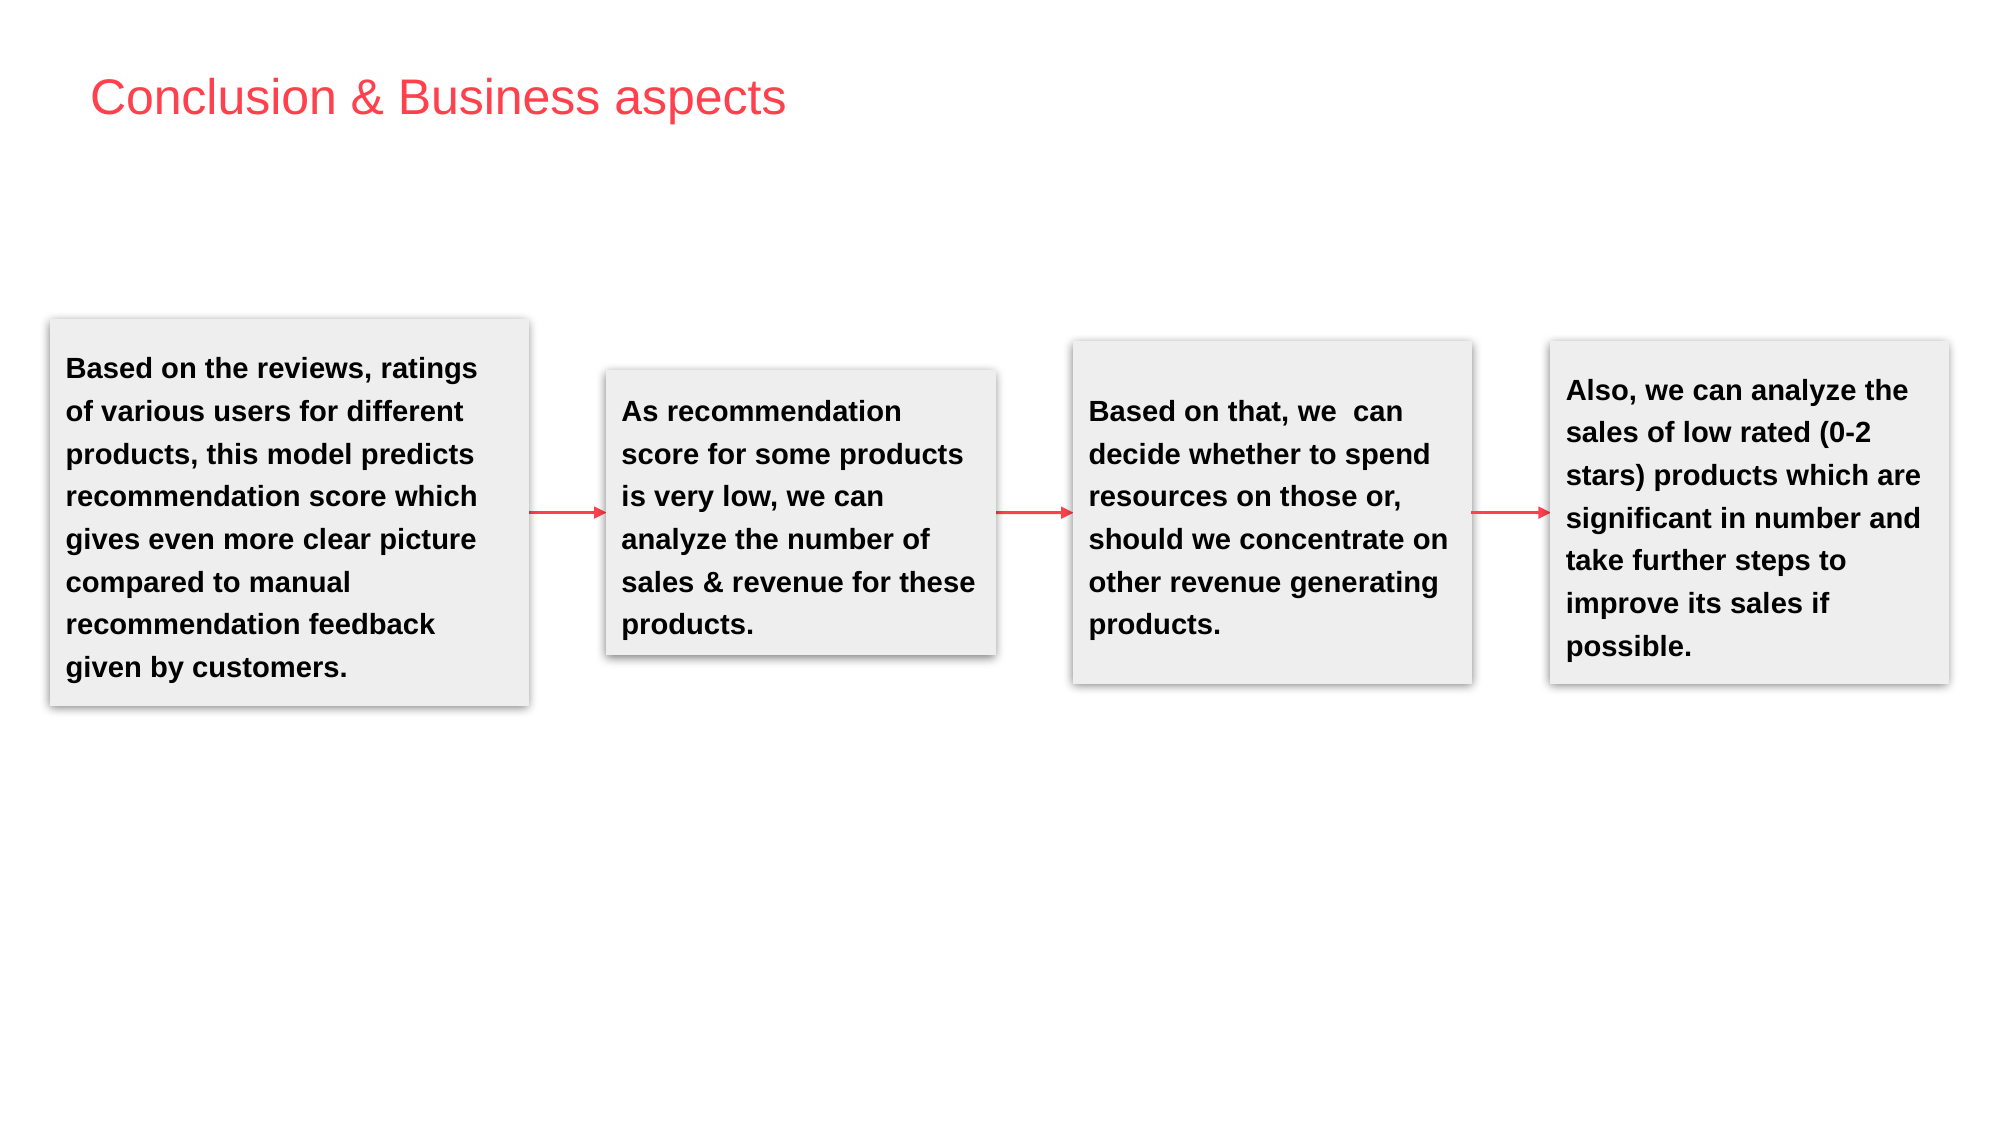

# Conclusion & Business aspects
Based on the reviews, ratings of various users for different products, this model predicts recommendation score which gives even more clear picture compared to manual recommendation feedback given by customers.
Based on that, we  can decide whether to spend resources on those or, should we concentrate on other revenue generating products.
Also, we can analyze the sales of low rated (0-2 stars) products which are significant in number and take further steps to improve its sales if possible.
As recommendation score for some products is very low, we can analyze the number of sales & revenue for these products.